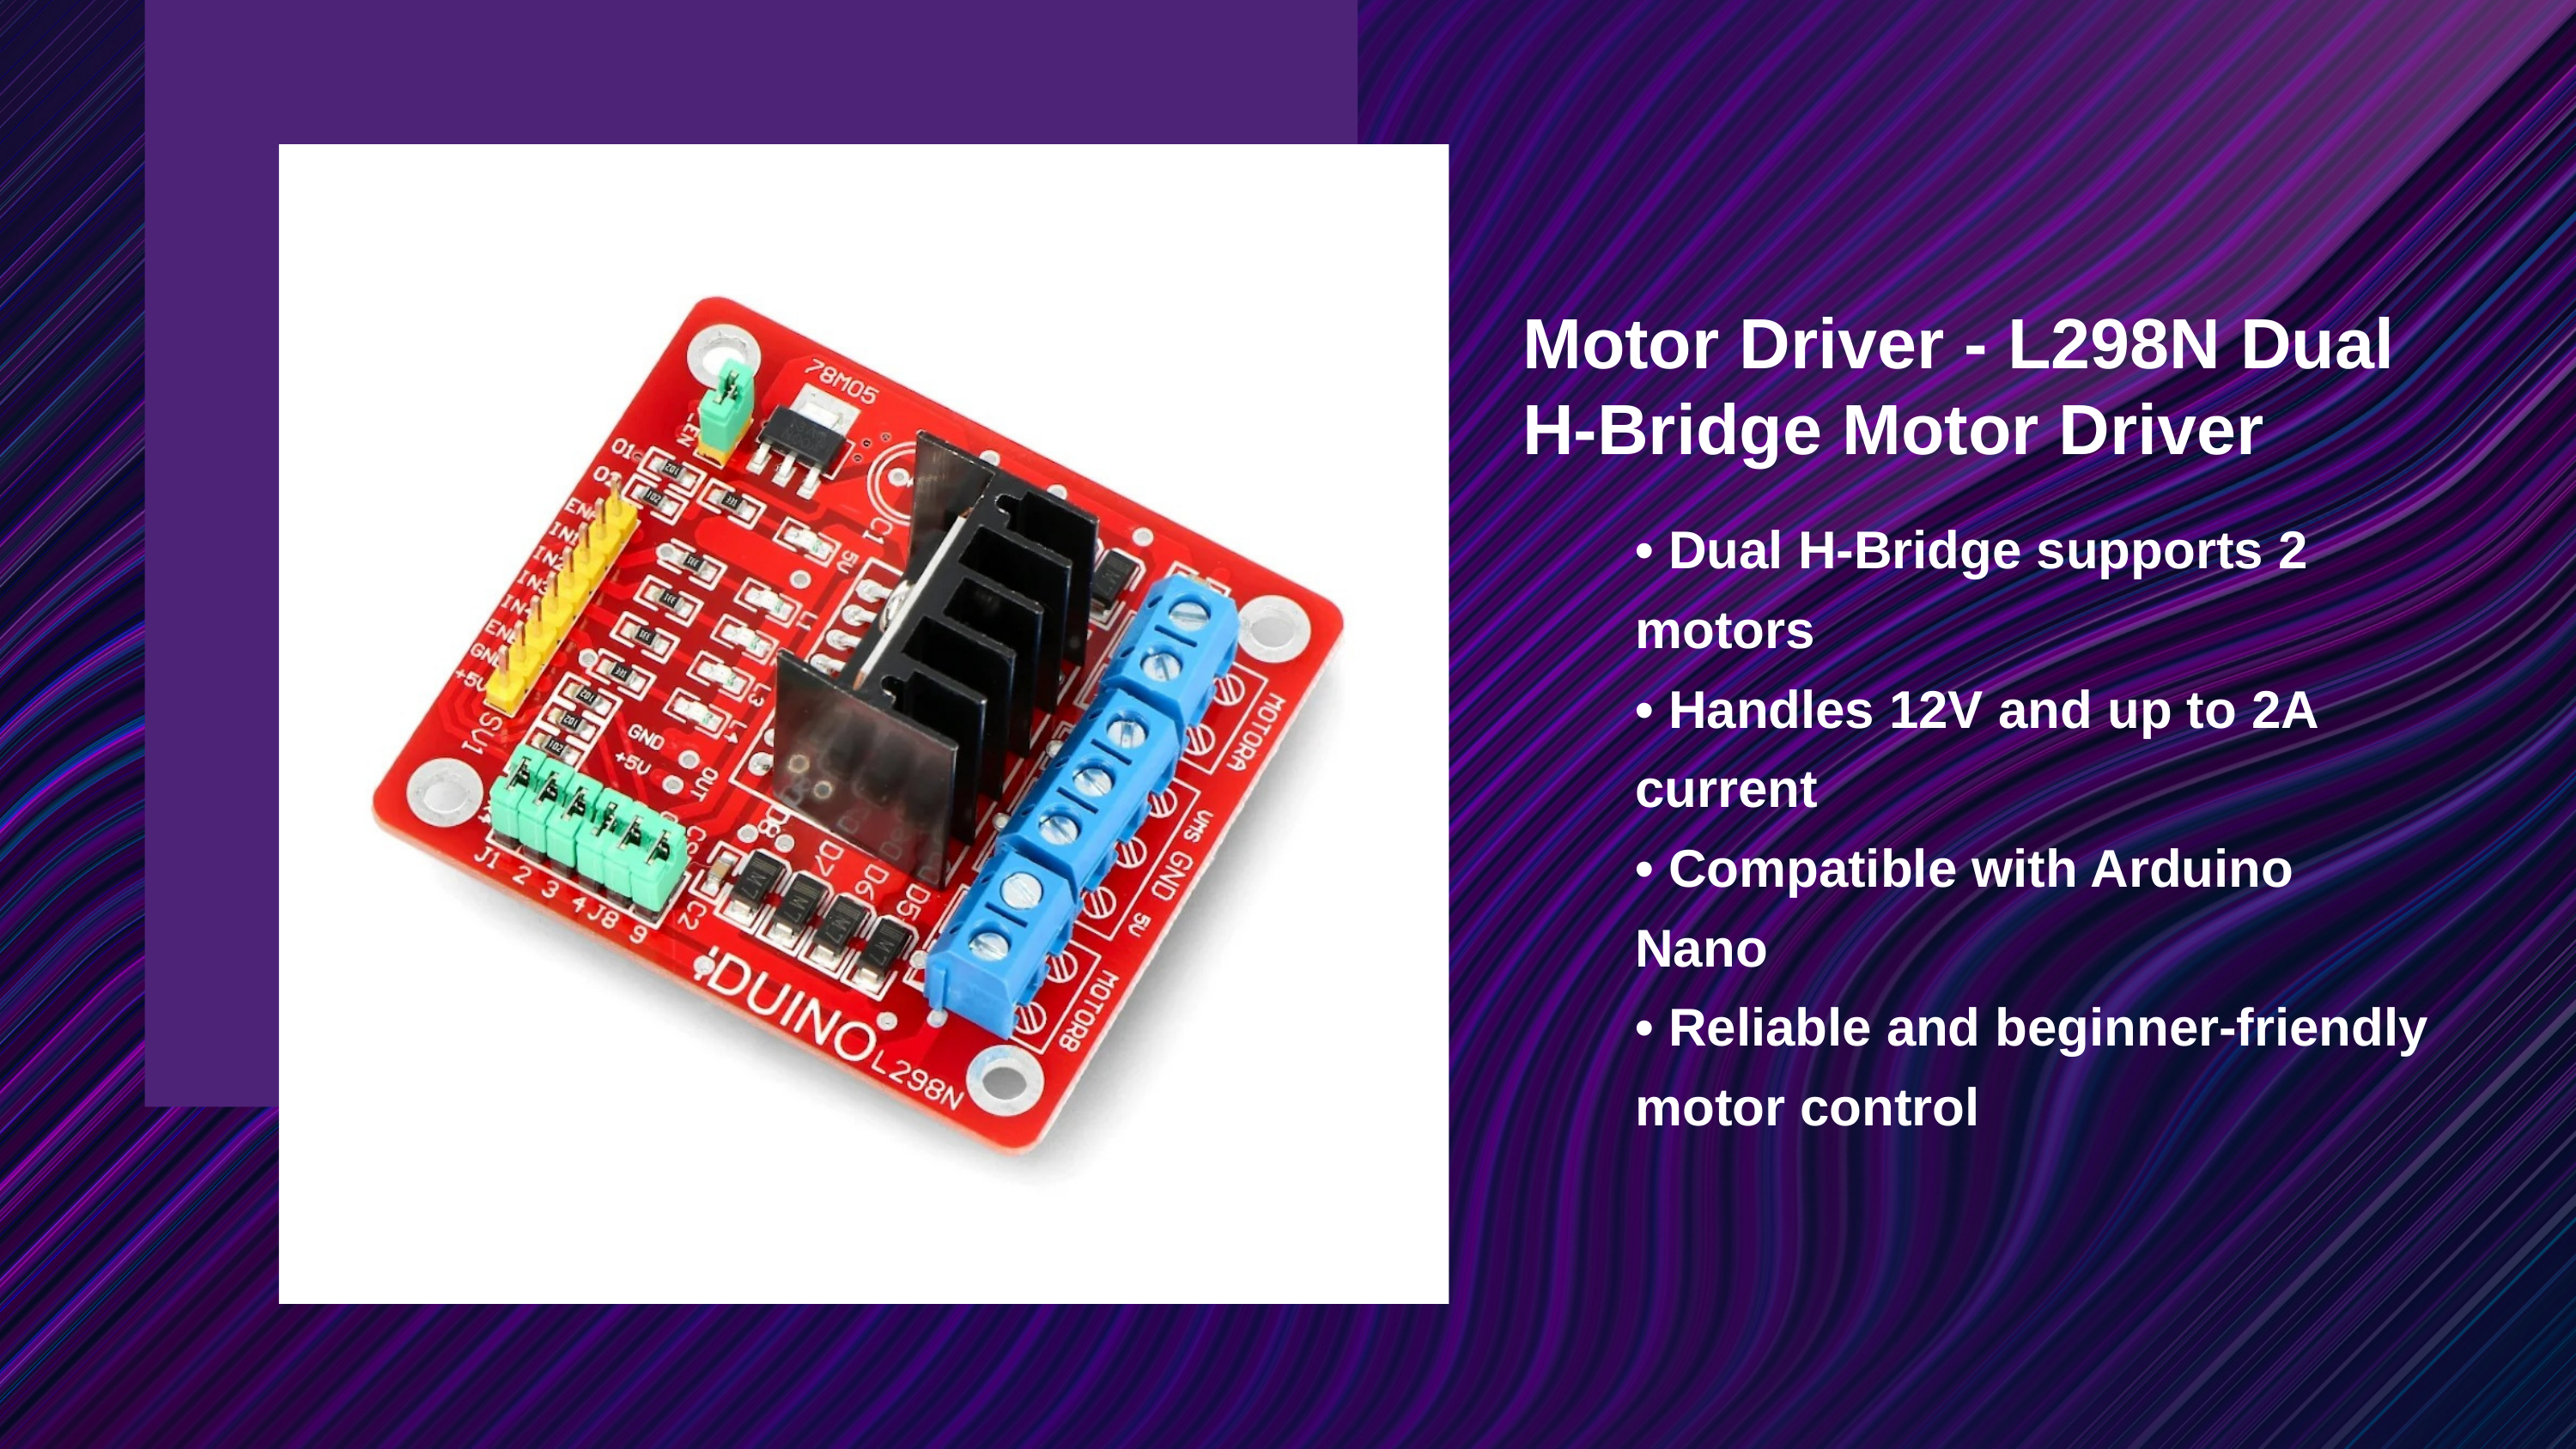

Motor Driver - L298N Dual H-Bridge Motor Driver
• Dual H-Bridge supports 2 motors
• Handles 12V and up to 2A current
• Compatible with Arduino Nano
• Reliable and beginner-friendly motor control